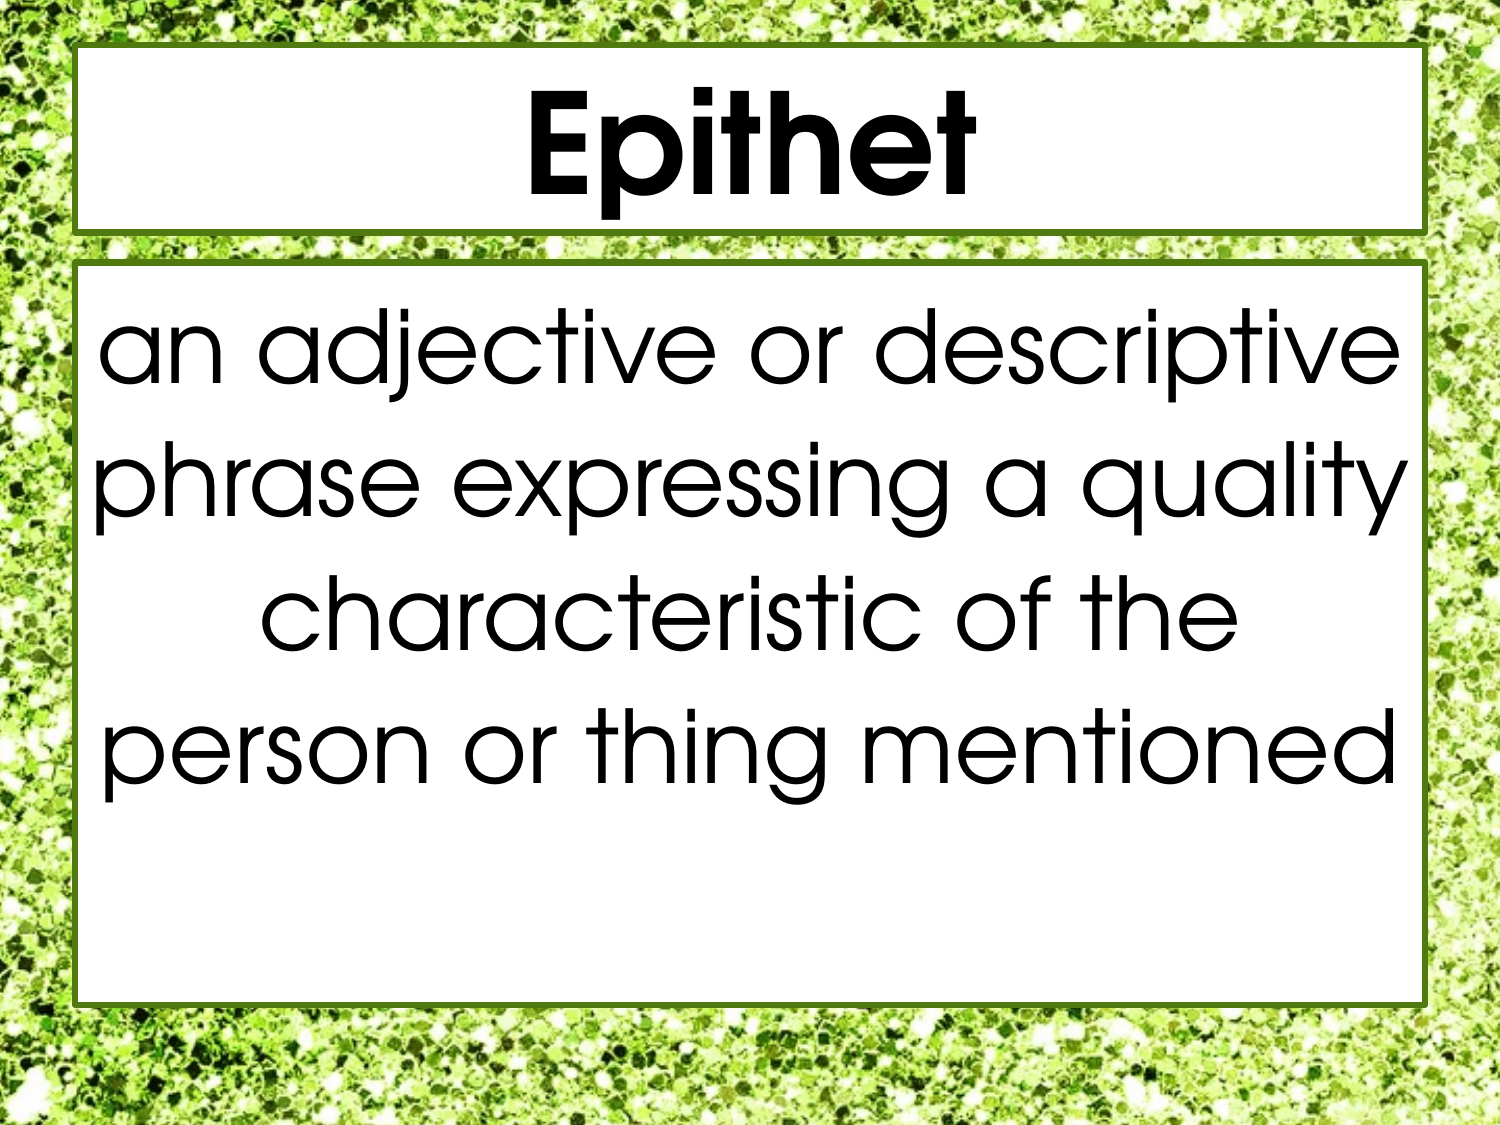

# Epithet
an adjective or descriptive phrase expressing a quality characteristic of the person or thing mentioned